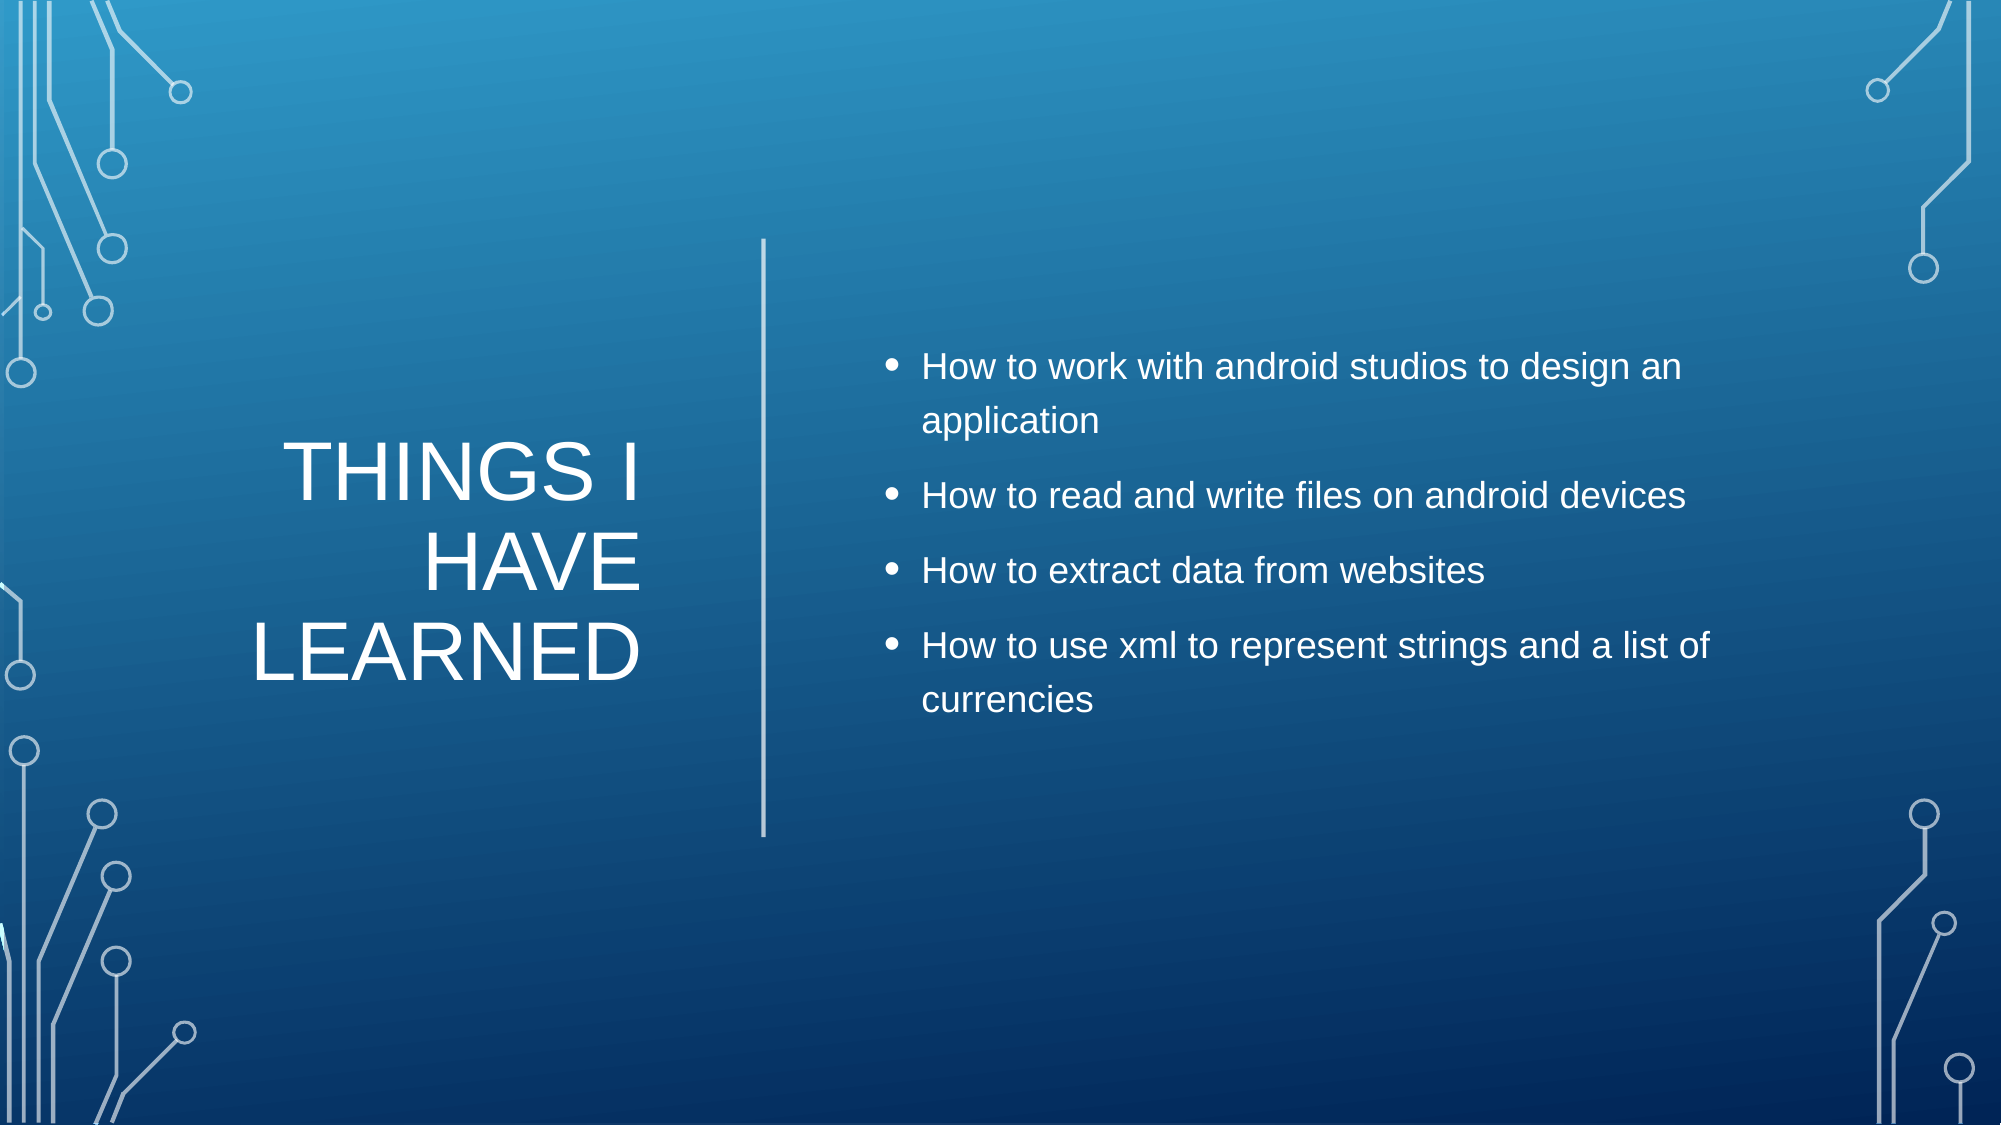

# Things I have learned
How to work with android studios to design an application
How to read and write files on android devices
How to extract data from websites
How to use xml to represent strings and a list of currencies